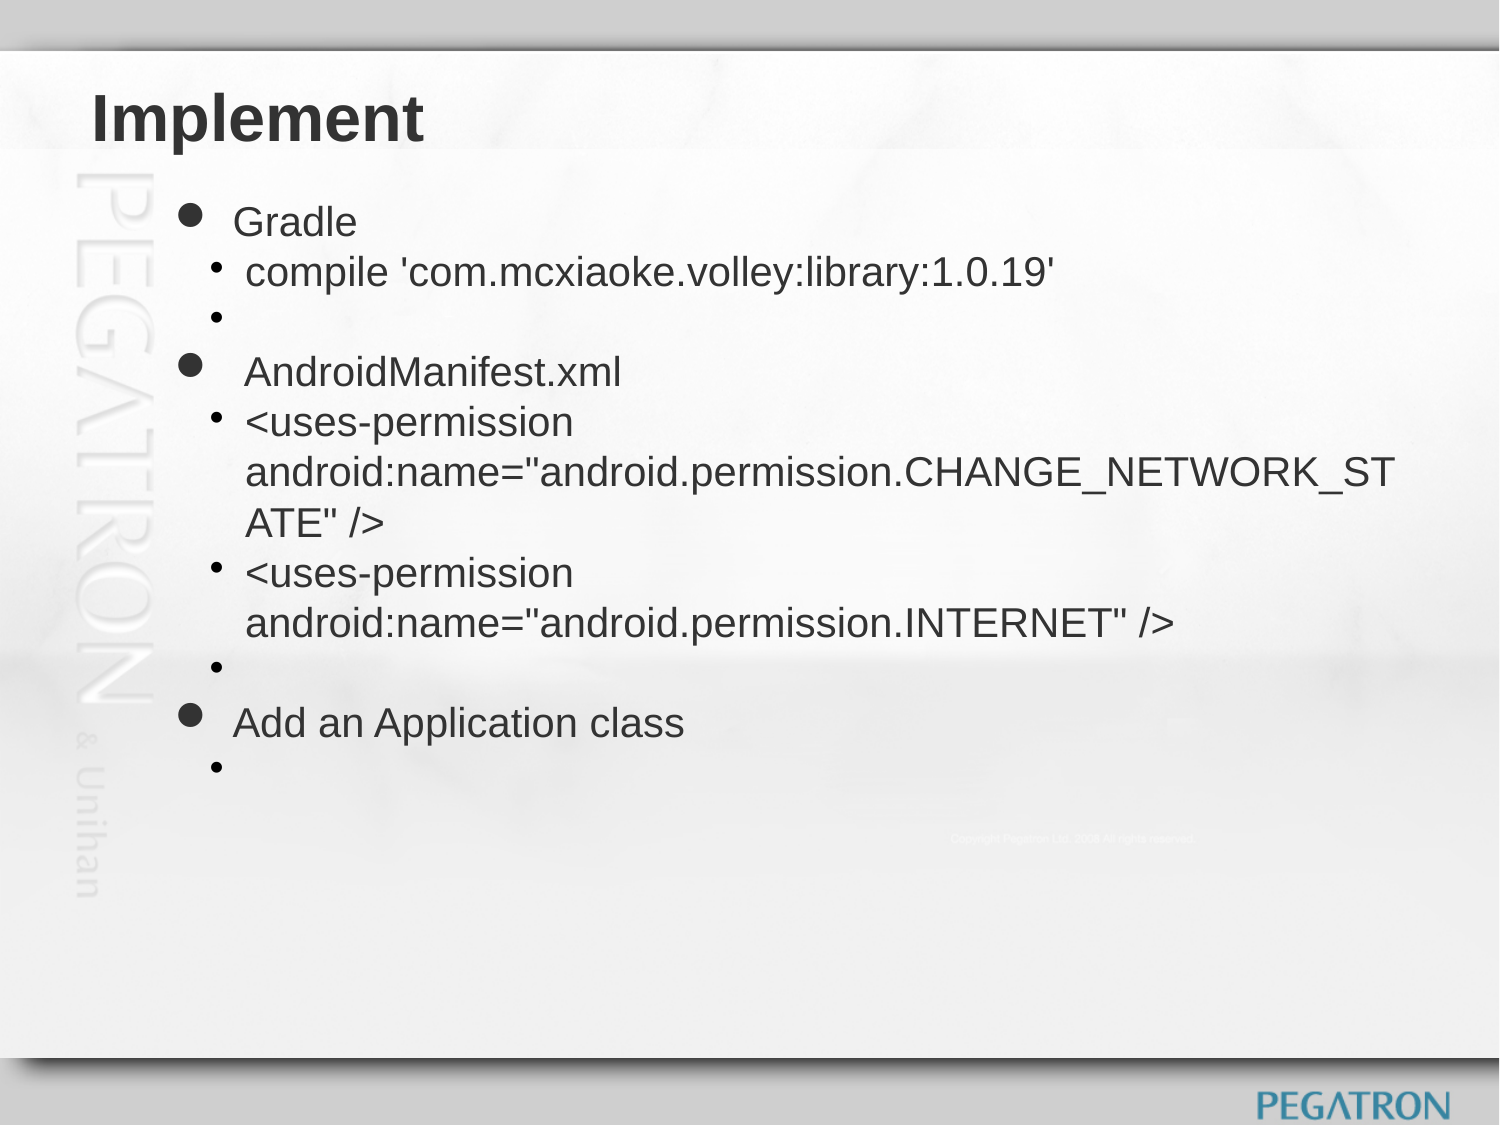

Implement
Gradle
compile 'com.mcxiaoke.volley:library:1.0.19'

 AndroidManifest.xml
<uses-permission android:name="android.permission.CHANGE_NETWORK_STATE" />
<uses-permission android:name="android.permission.INTERNET" />

Add an Application class